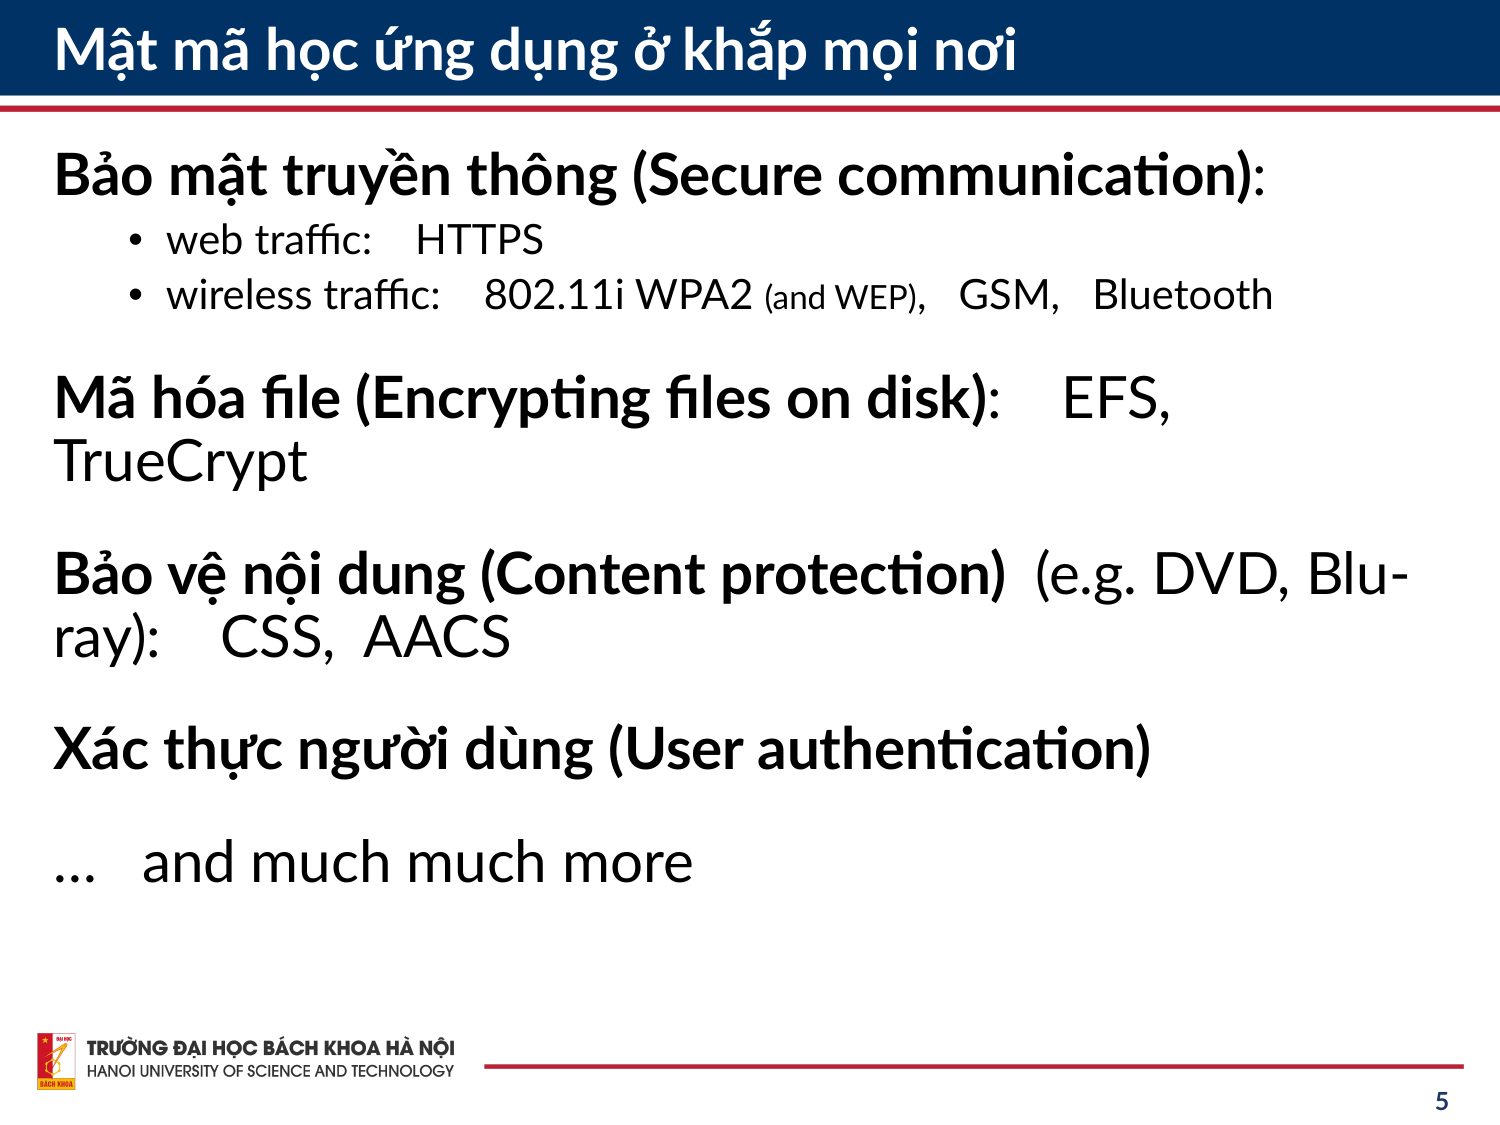

# Mật mã học ứng dụng ở khắp mọi nơi
Bảo mật truyền thông (Secure communication):
web traffic:    HTTPS
wireless traffic:    802.11i WPA2 (and WEP),   GSM,   Bluetooth
Mã hóa file (Encrypting files on disk):    EFS,  TrueCrypt
Bảo vệ nội dung (Content protection)  (e.g. DVD, Blu-ray):    CSS,  AACS
Xác thực người dùng (User authentication)
…   and much much more

5